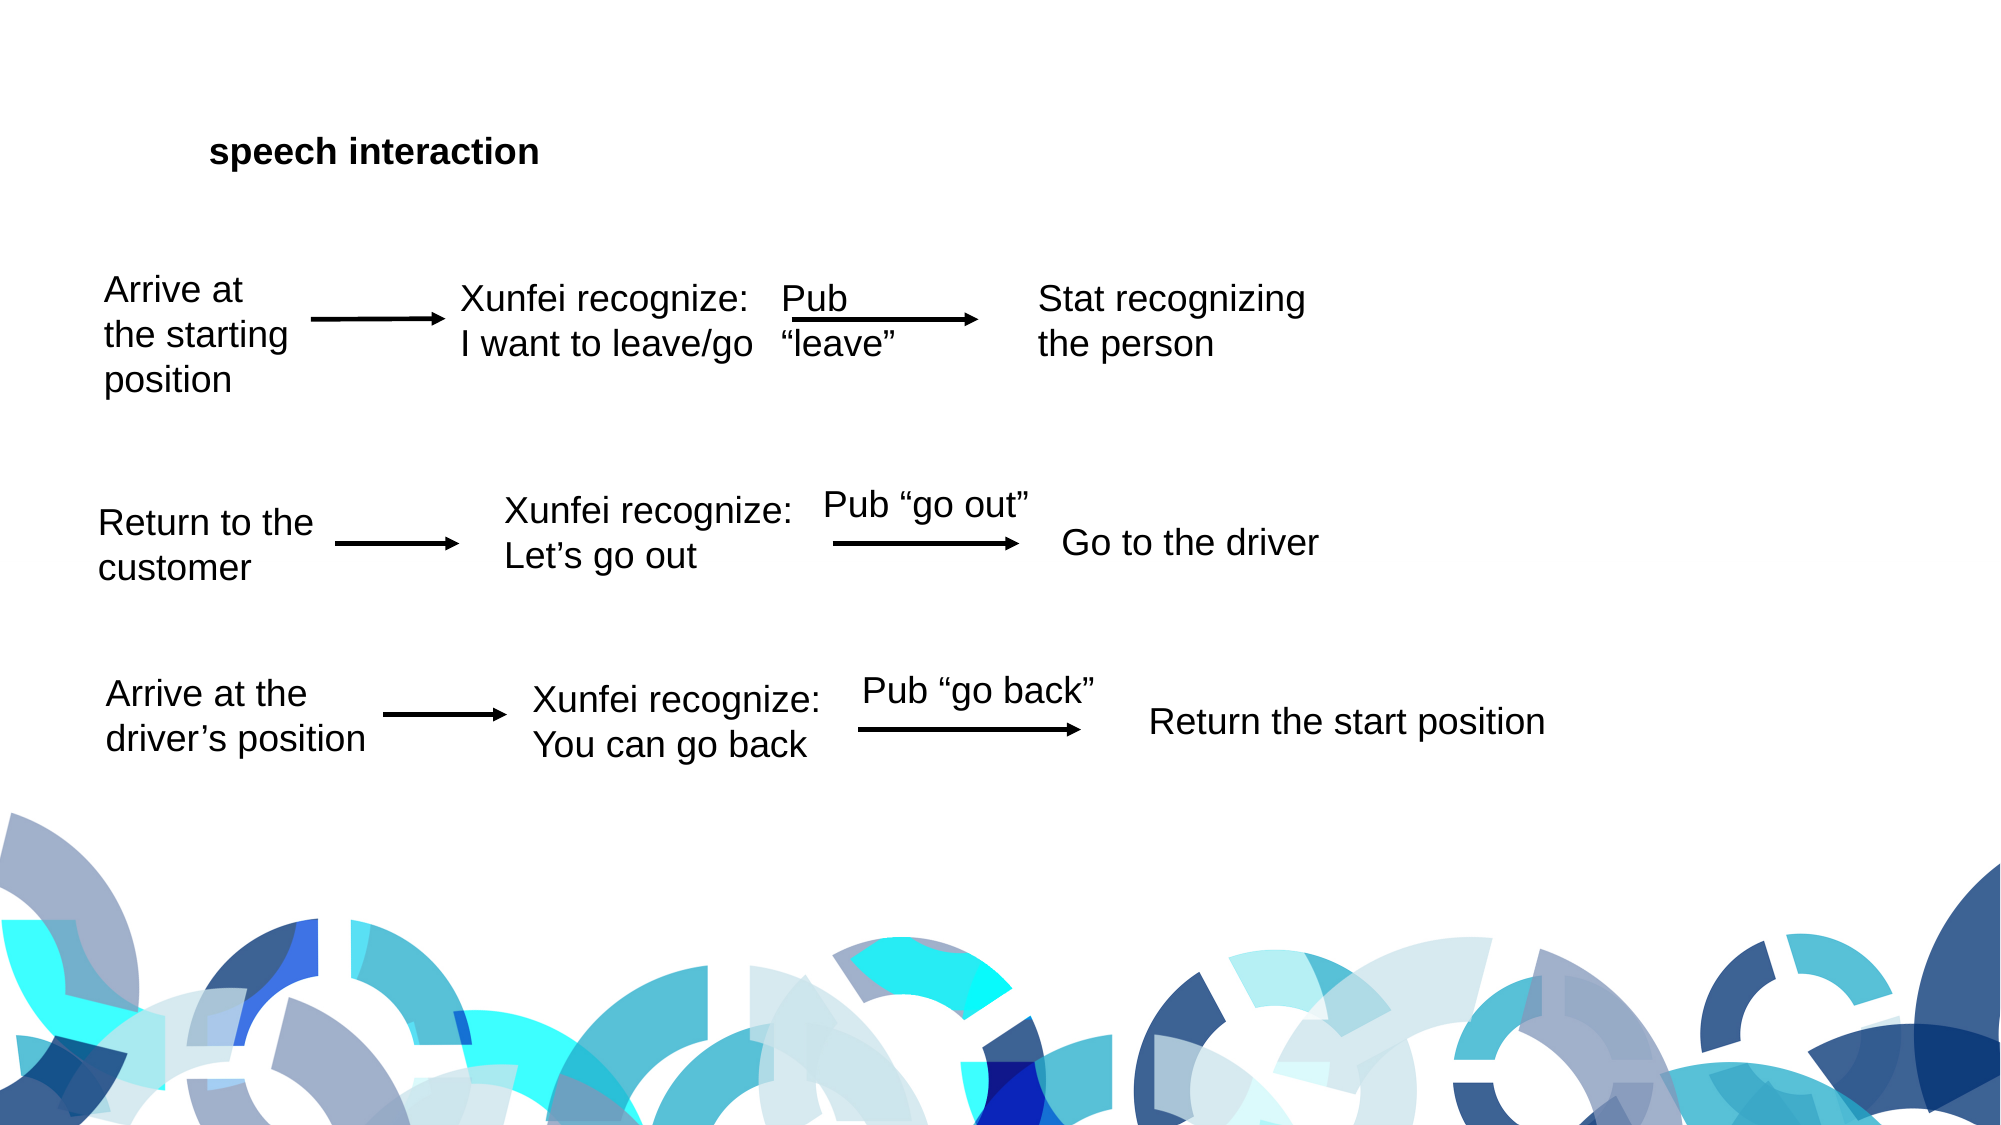

speech interaction
Arrive at the starting position
Pub “leave”
Stat recognizing
the person
Xunfei recognize:
I want to leave/go
Pub “go out”
Xunfei recognize:
Let’s go out
Return to the customer
Go to the driver
Pub “go back”
Arrive at the
driver’s position
Xunfei recognize:
You can go back
Return the start position